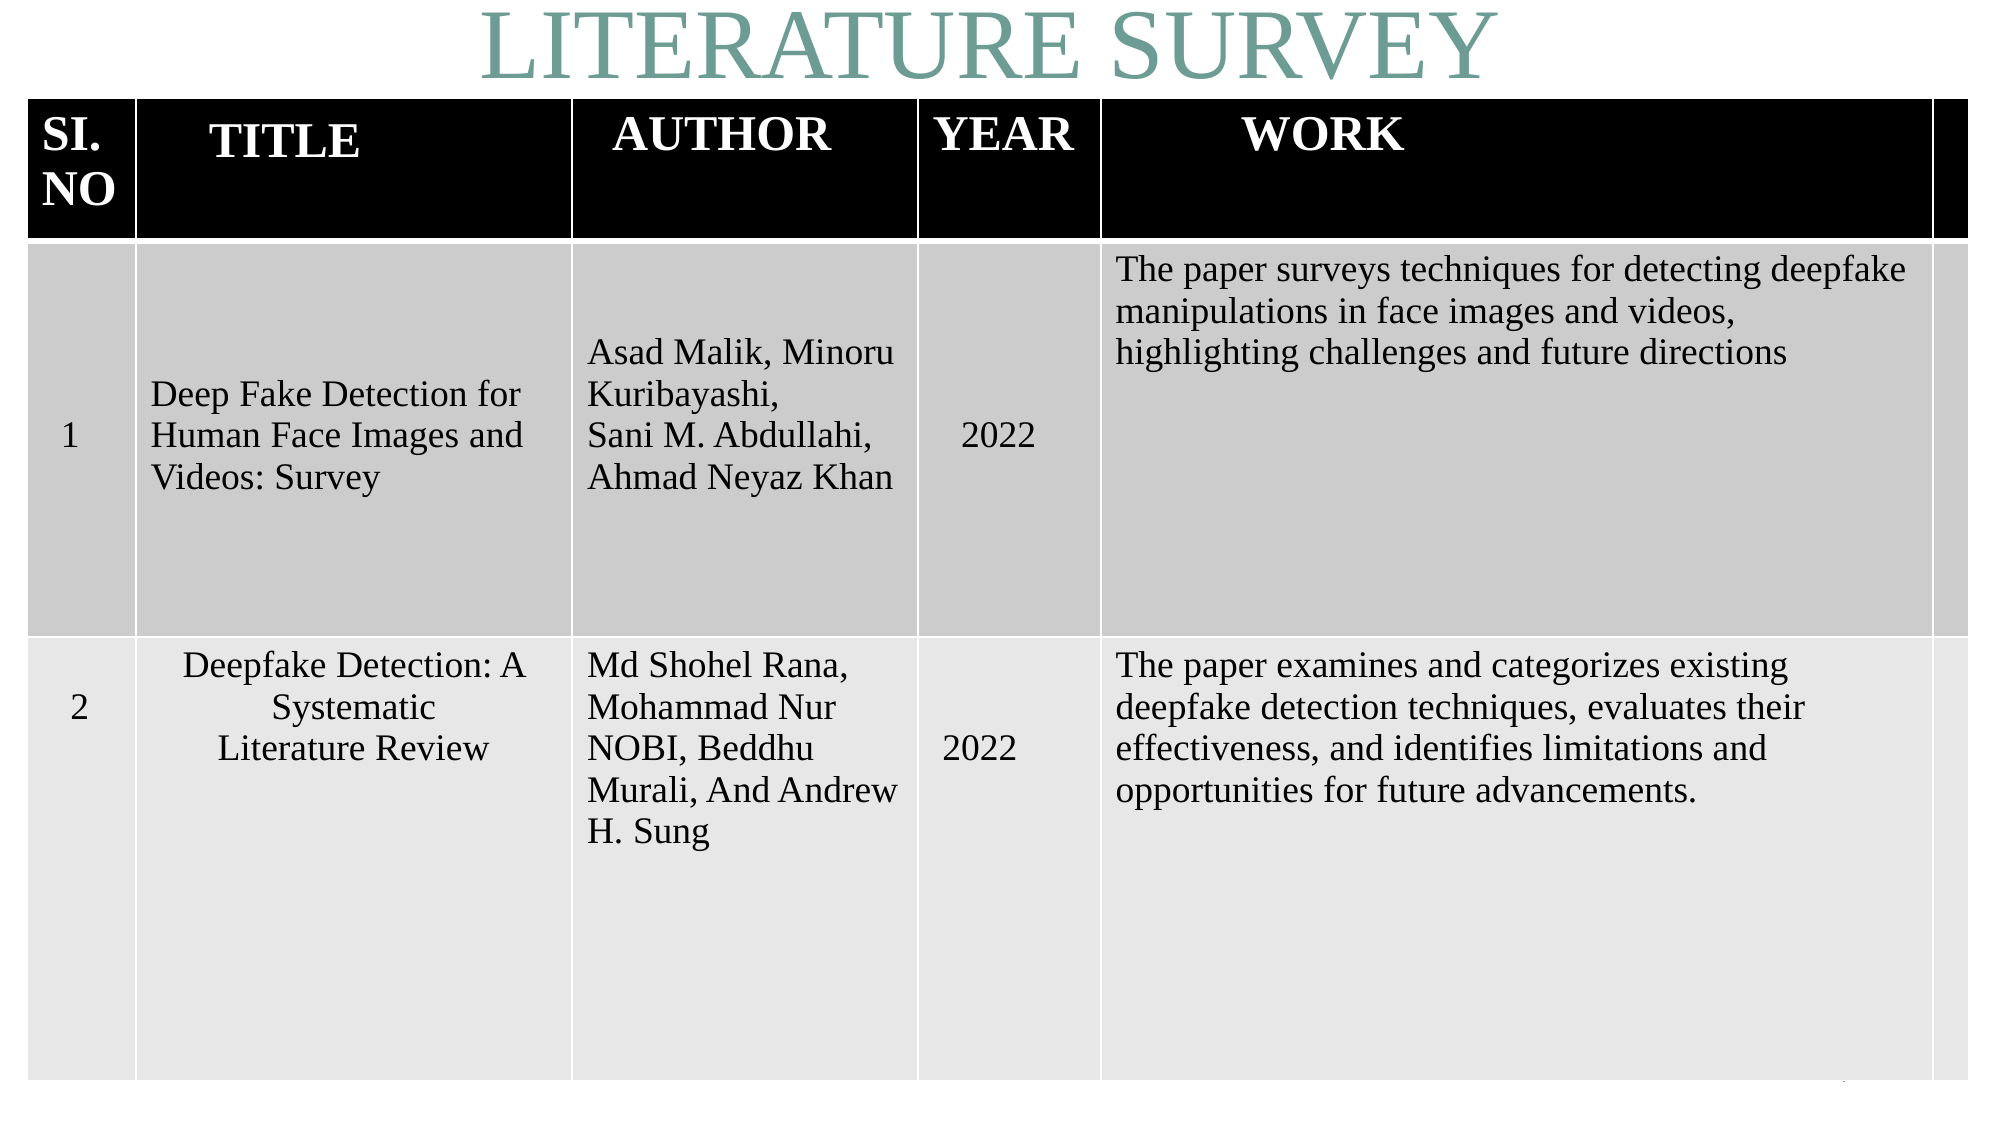

# LITERATURE SURVEY
| SI.NO | TITLE | AUTHOR | YEAR | WORK |  |
| --- | --- | --- | --- | --- | --- |
| 1 | Deep Fake Detection for Human Face Images and Videos: Survey | Asad Malik, Minoru Kuribayashi, Sani M. Abdullahi, Ahmad Neyaz Khan | 2022 | The paper surveys techniques for detecting deepfake manipulations in face images and videos, highlighting challenges and future directions |  |
| 2 | Deepfake Detection: A Systematic Literature Review | Md Shohel Rana, Mohammad Nur NOBI, Beddhu Murali, And Andrew H. Sung | 2022 | The paper examines and categorizes existing deepfake detection techniques, evaluates their effectiveness, and identifies limitations and opportunities for future advancements. |  |
4